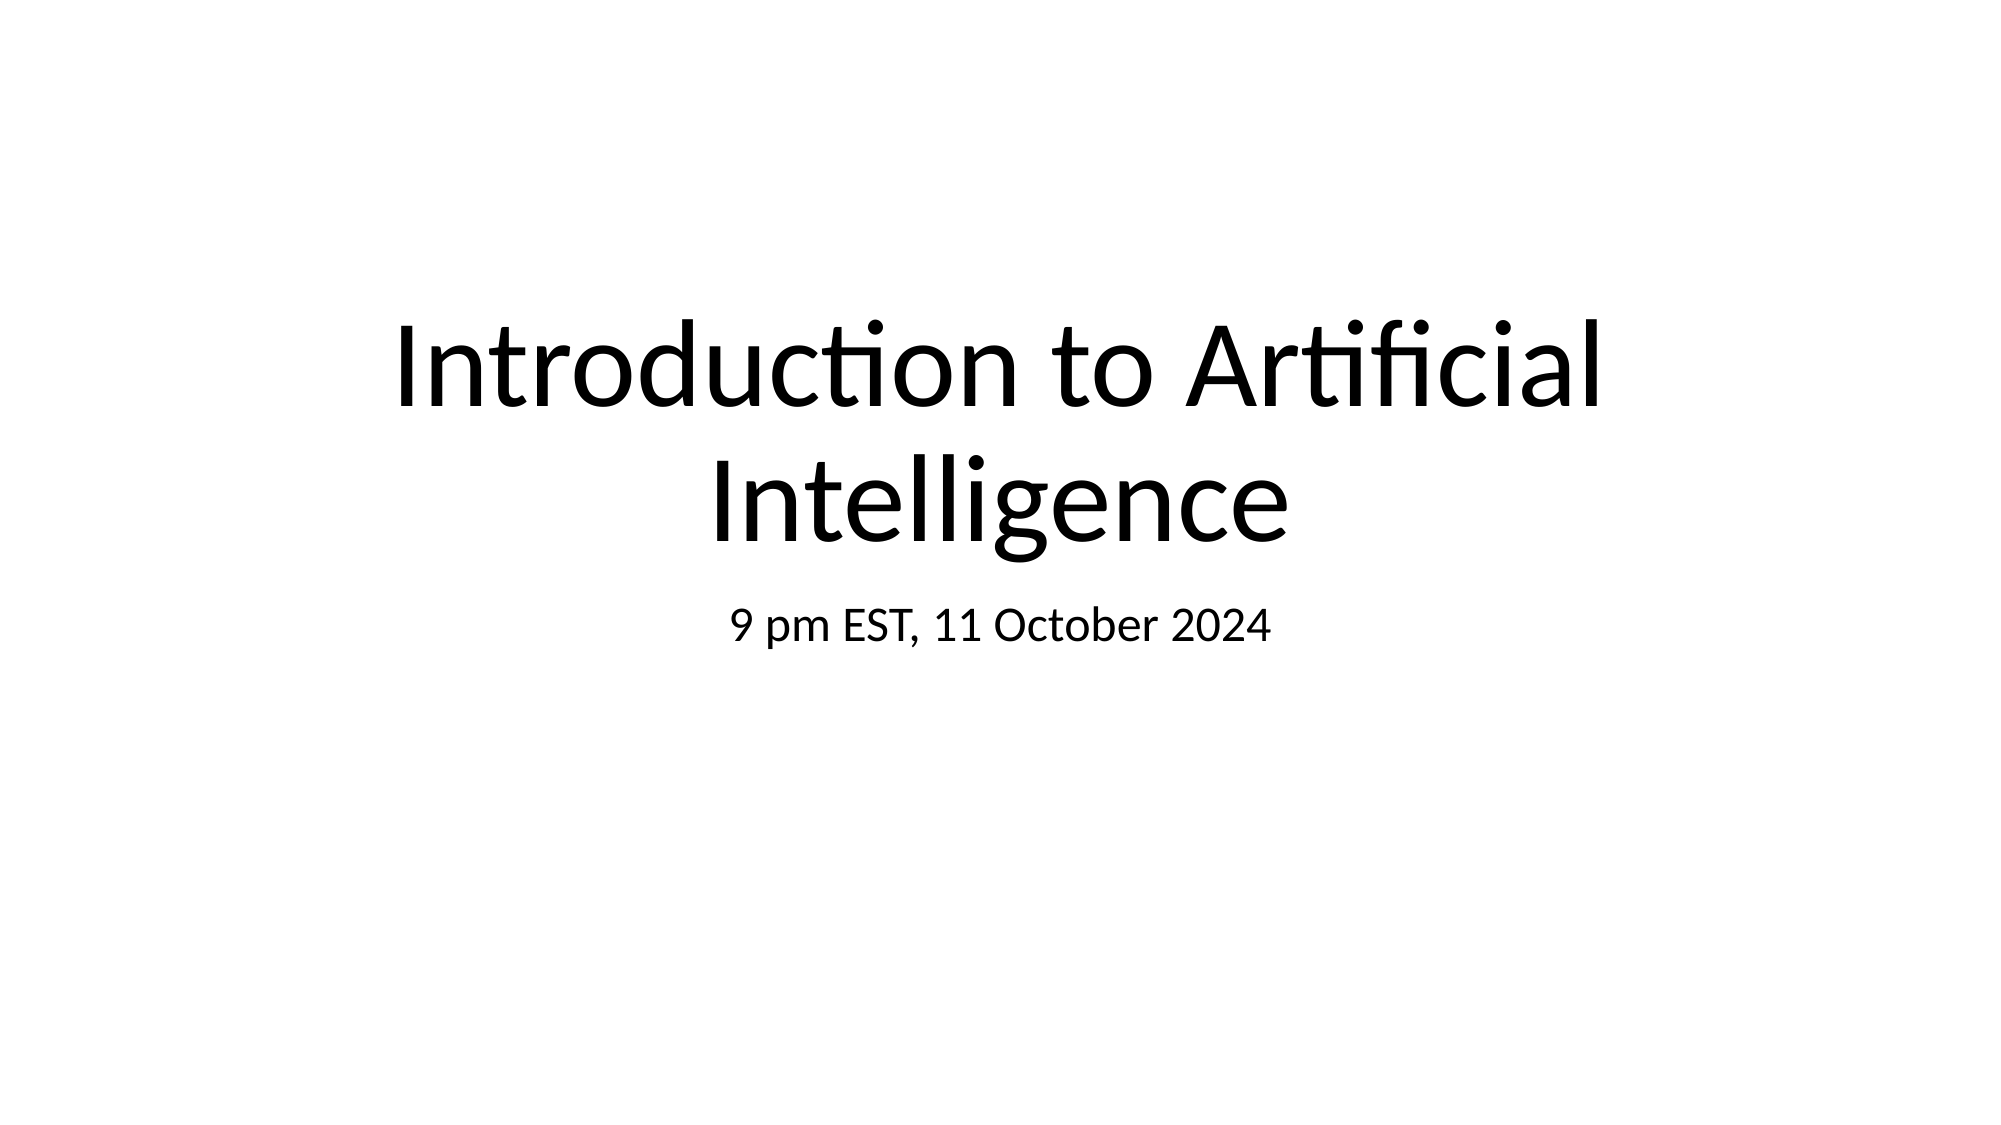

# Introduction to Artificial Intelligence
9 pm EST, 11 October 2024